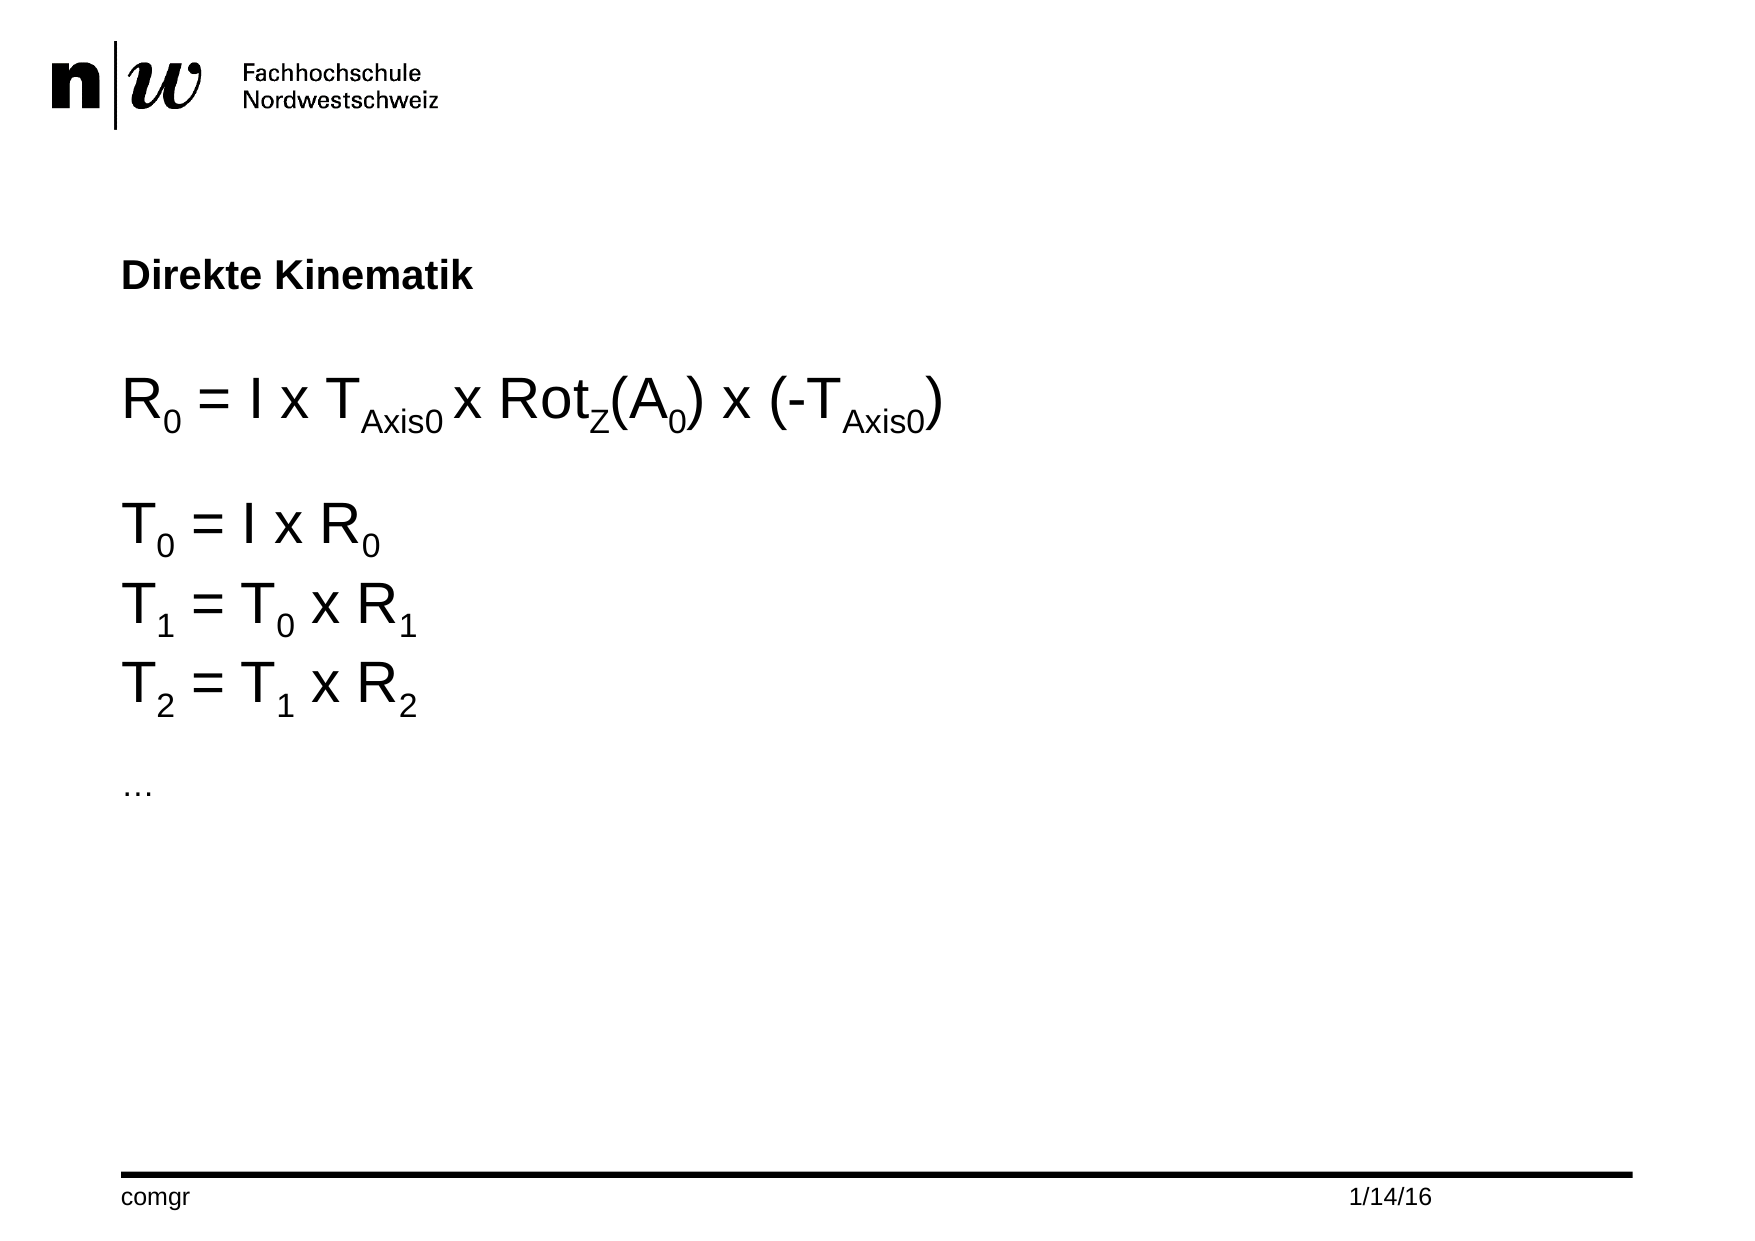

Direkte Kinematik
R0 = I x TAxis0 x RotZ(A0) x (-TAxis0)

T0 = I x R0
T1 = T0 x R1
T2 = T1 x R2
…

comgr
1/14/16